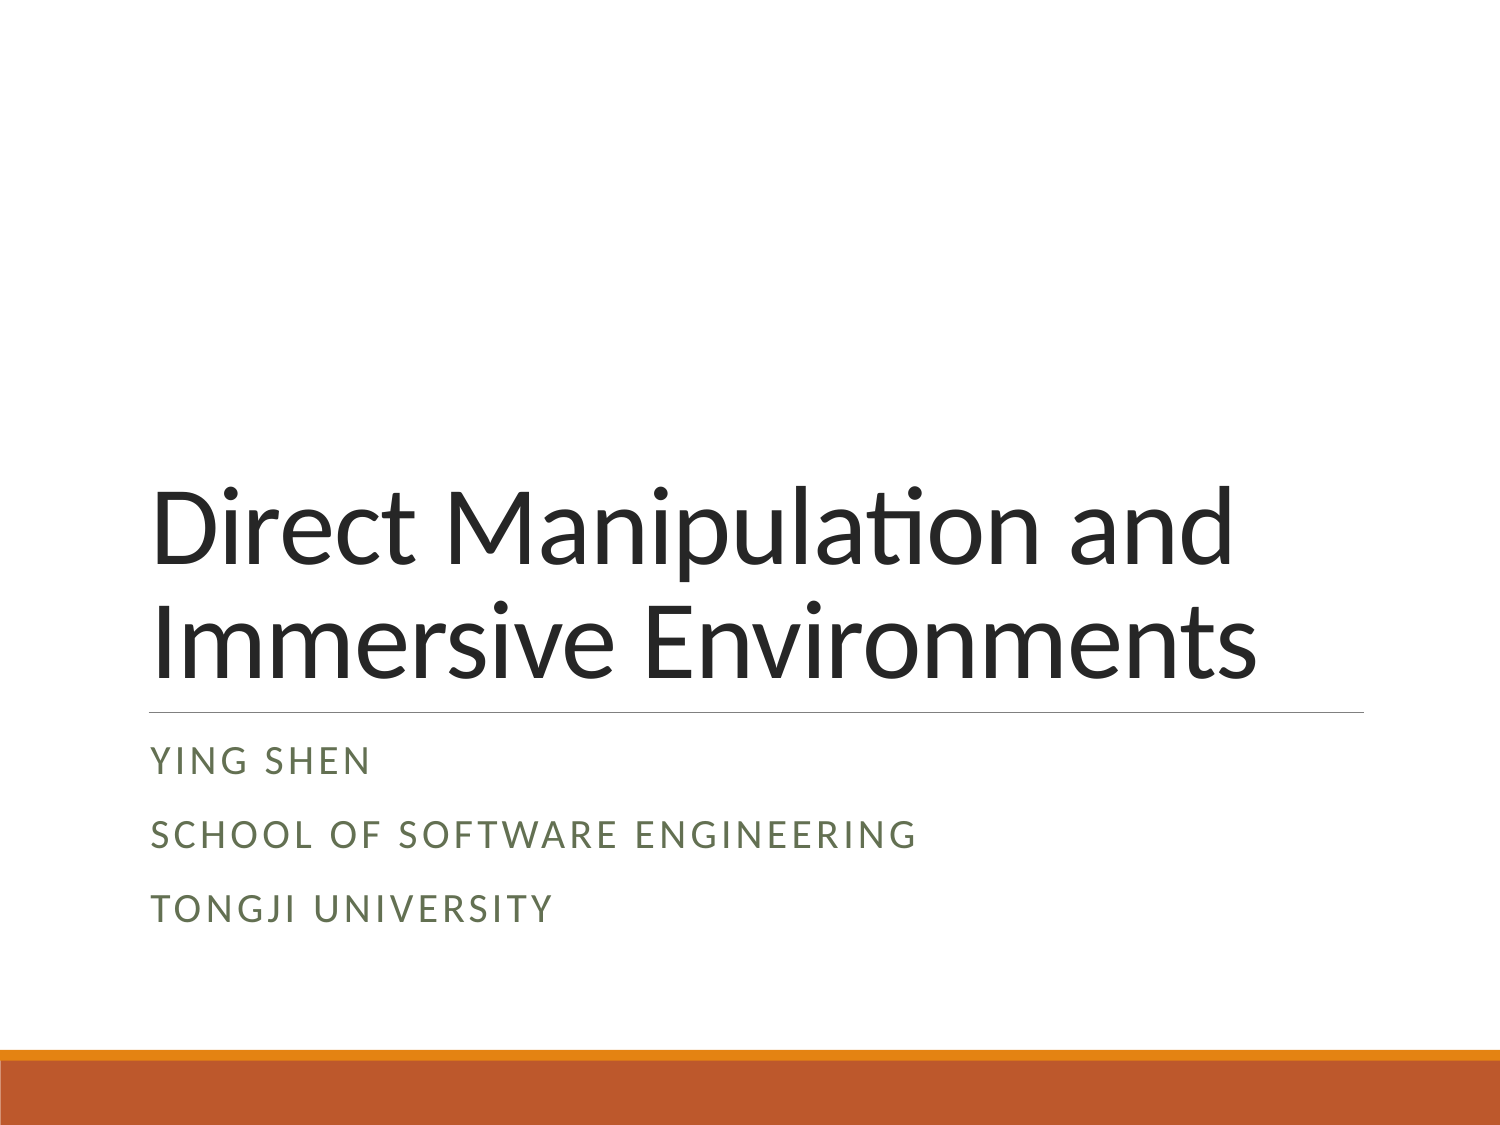

# Direct Manipulation and Immersive Environments
Ying shen
School of software engineering
Tongji university